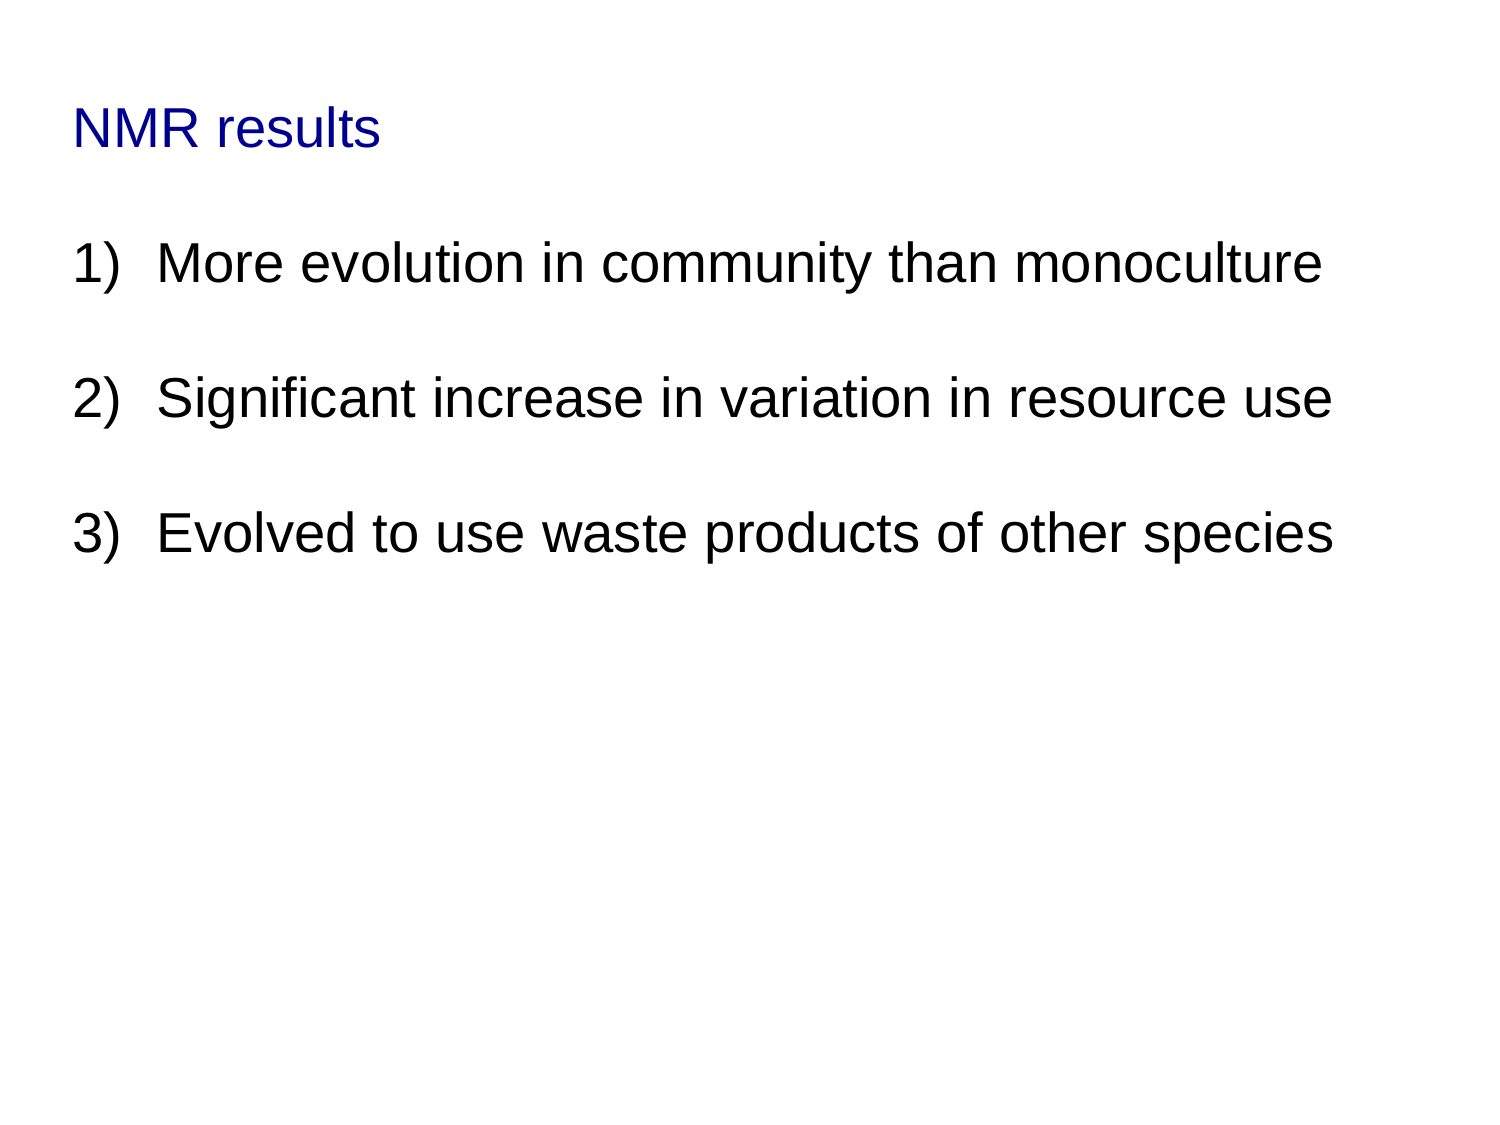

NMR results

More evolution in community than monoculture

Significant increase in variation in resource use

Evolved to use waste products of other species